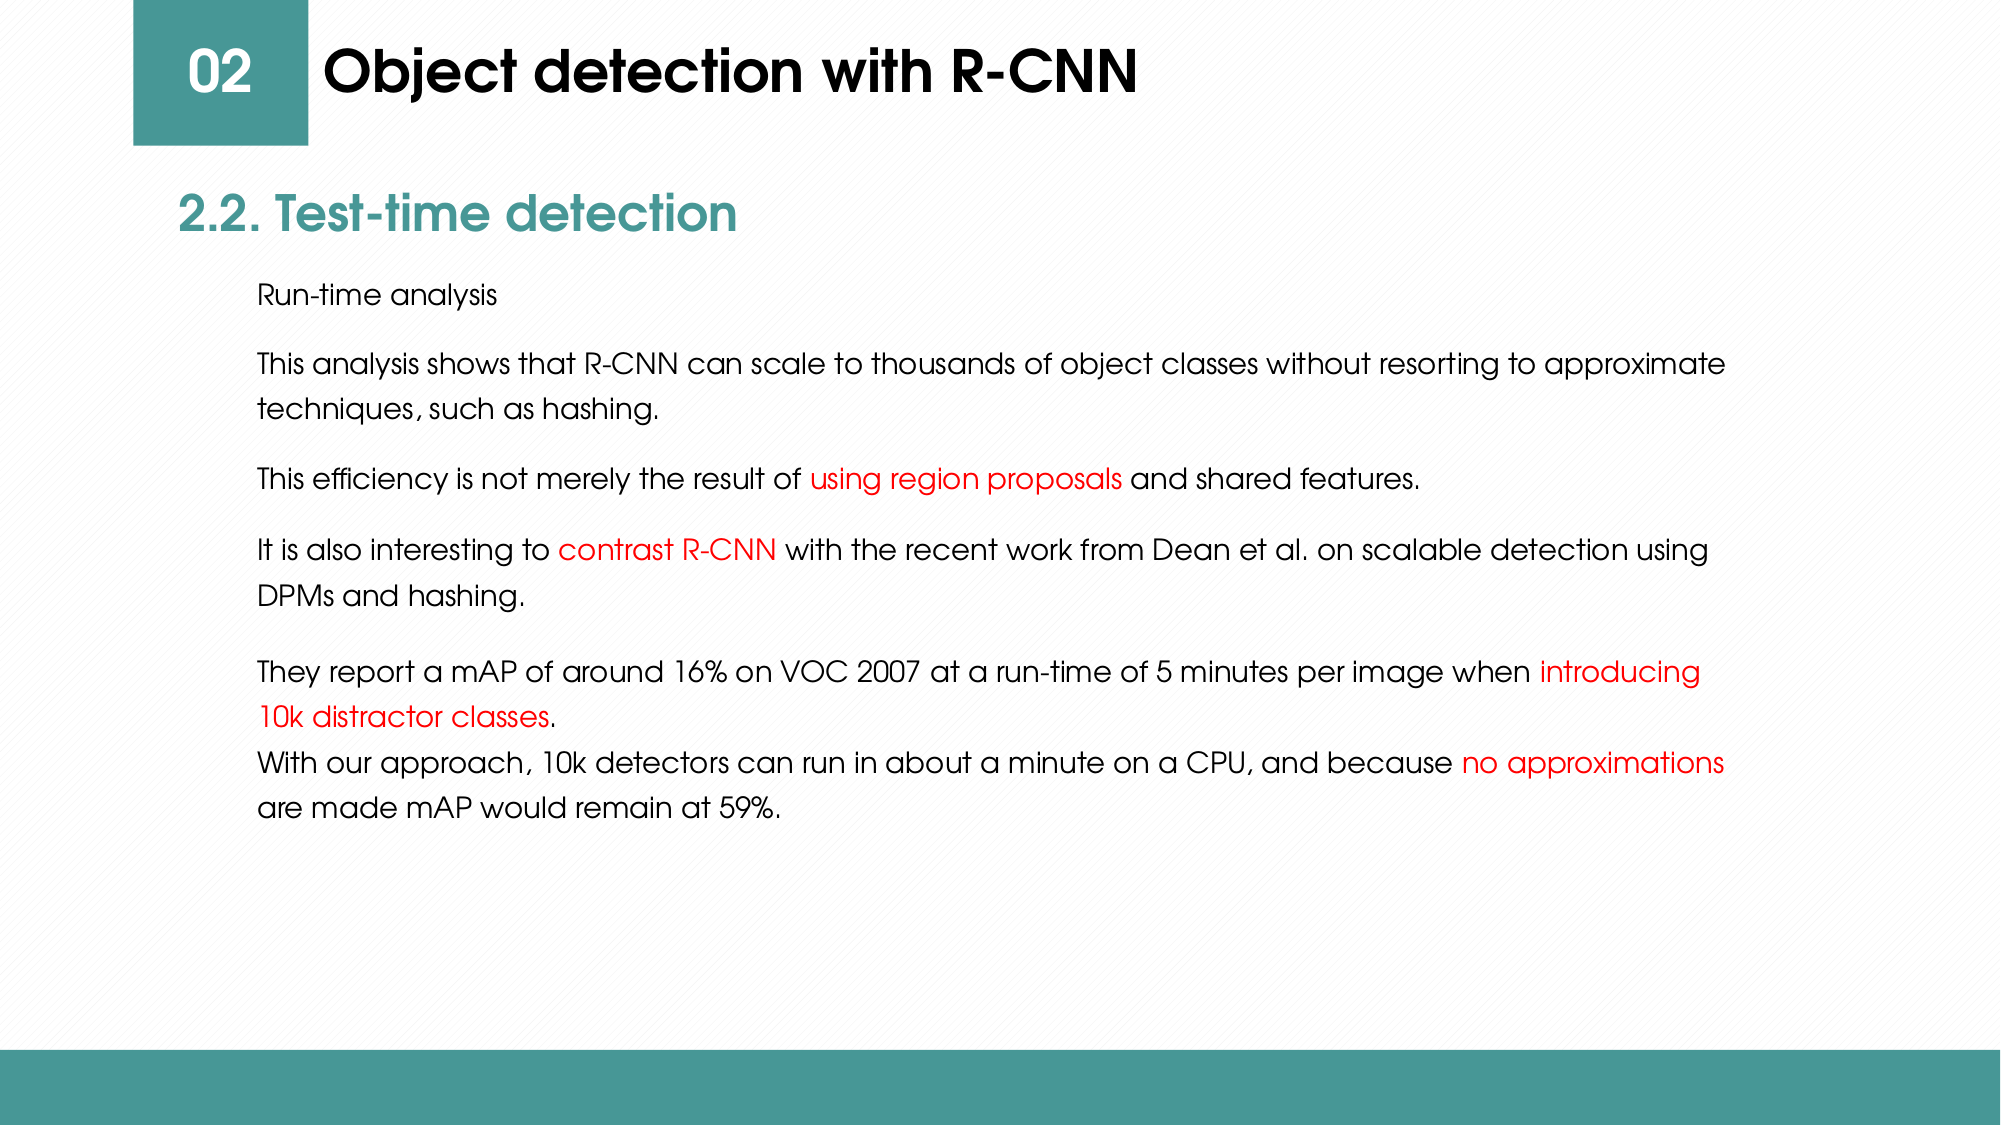

02
Object detection with R-CNN
2.2. Test-time detection
Run-time analysis
This analysis shows that R-CNN can scale to thousands of object classes without resorting to approximate techniques, such as hashing.
This efficiency is not merely the result of using region proposals and shared features.
It is also interesting to contrast R-CNN with the recent work from Dean et al. on scalable detection using DPMs and hashing.
They report a mAP of around 16% on VOC 2007 at a run-time of 5 minutes per image when introducing
10k distractor classes.
With our approach, 10k detectors can run in about a minute on a CPU, and because no approximations are made mAP would remain at 59%.